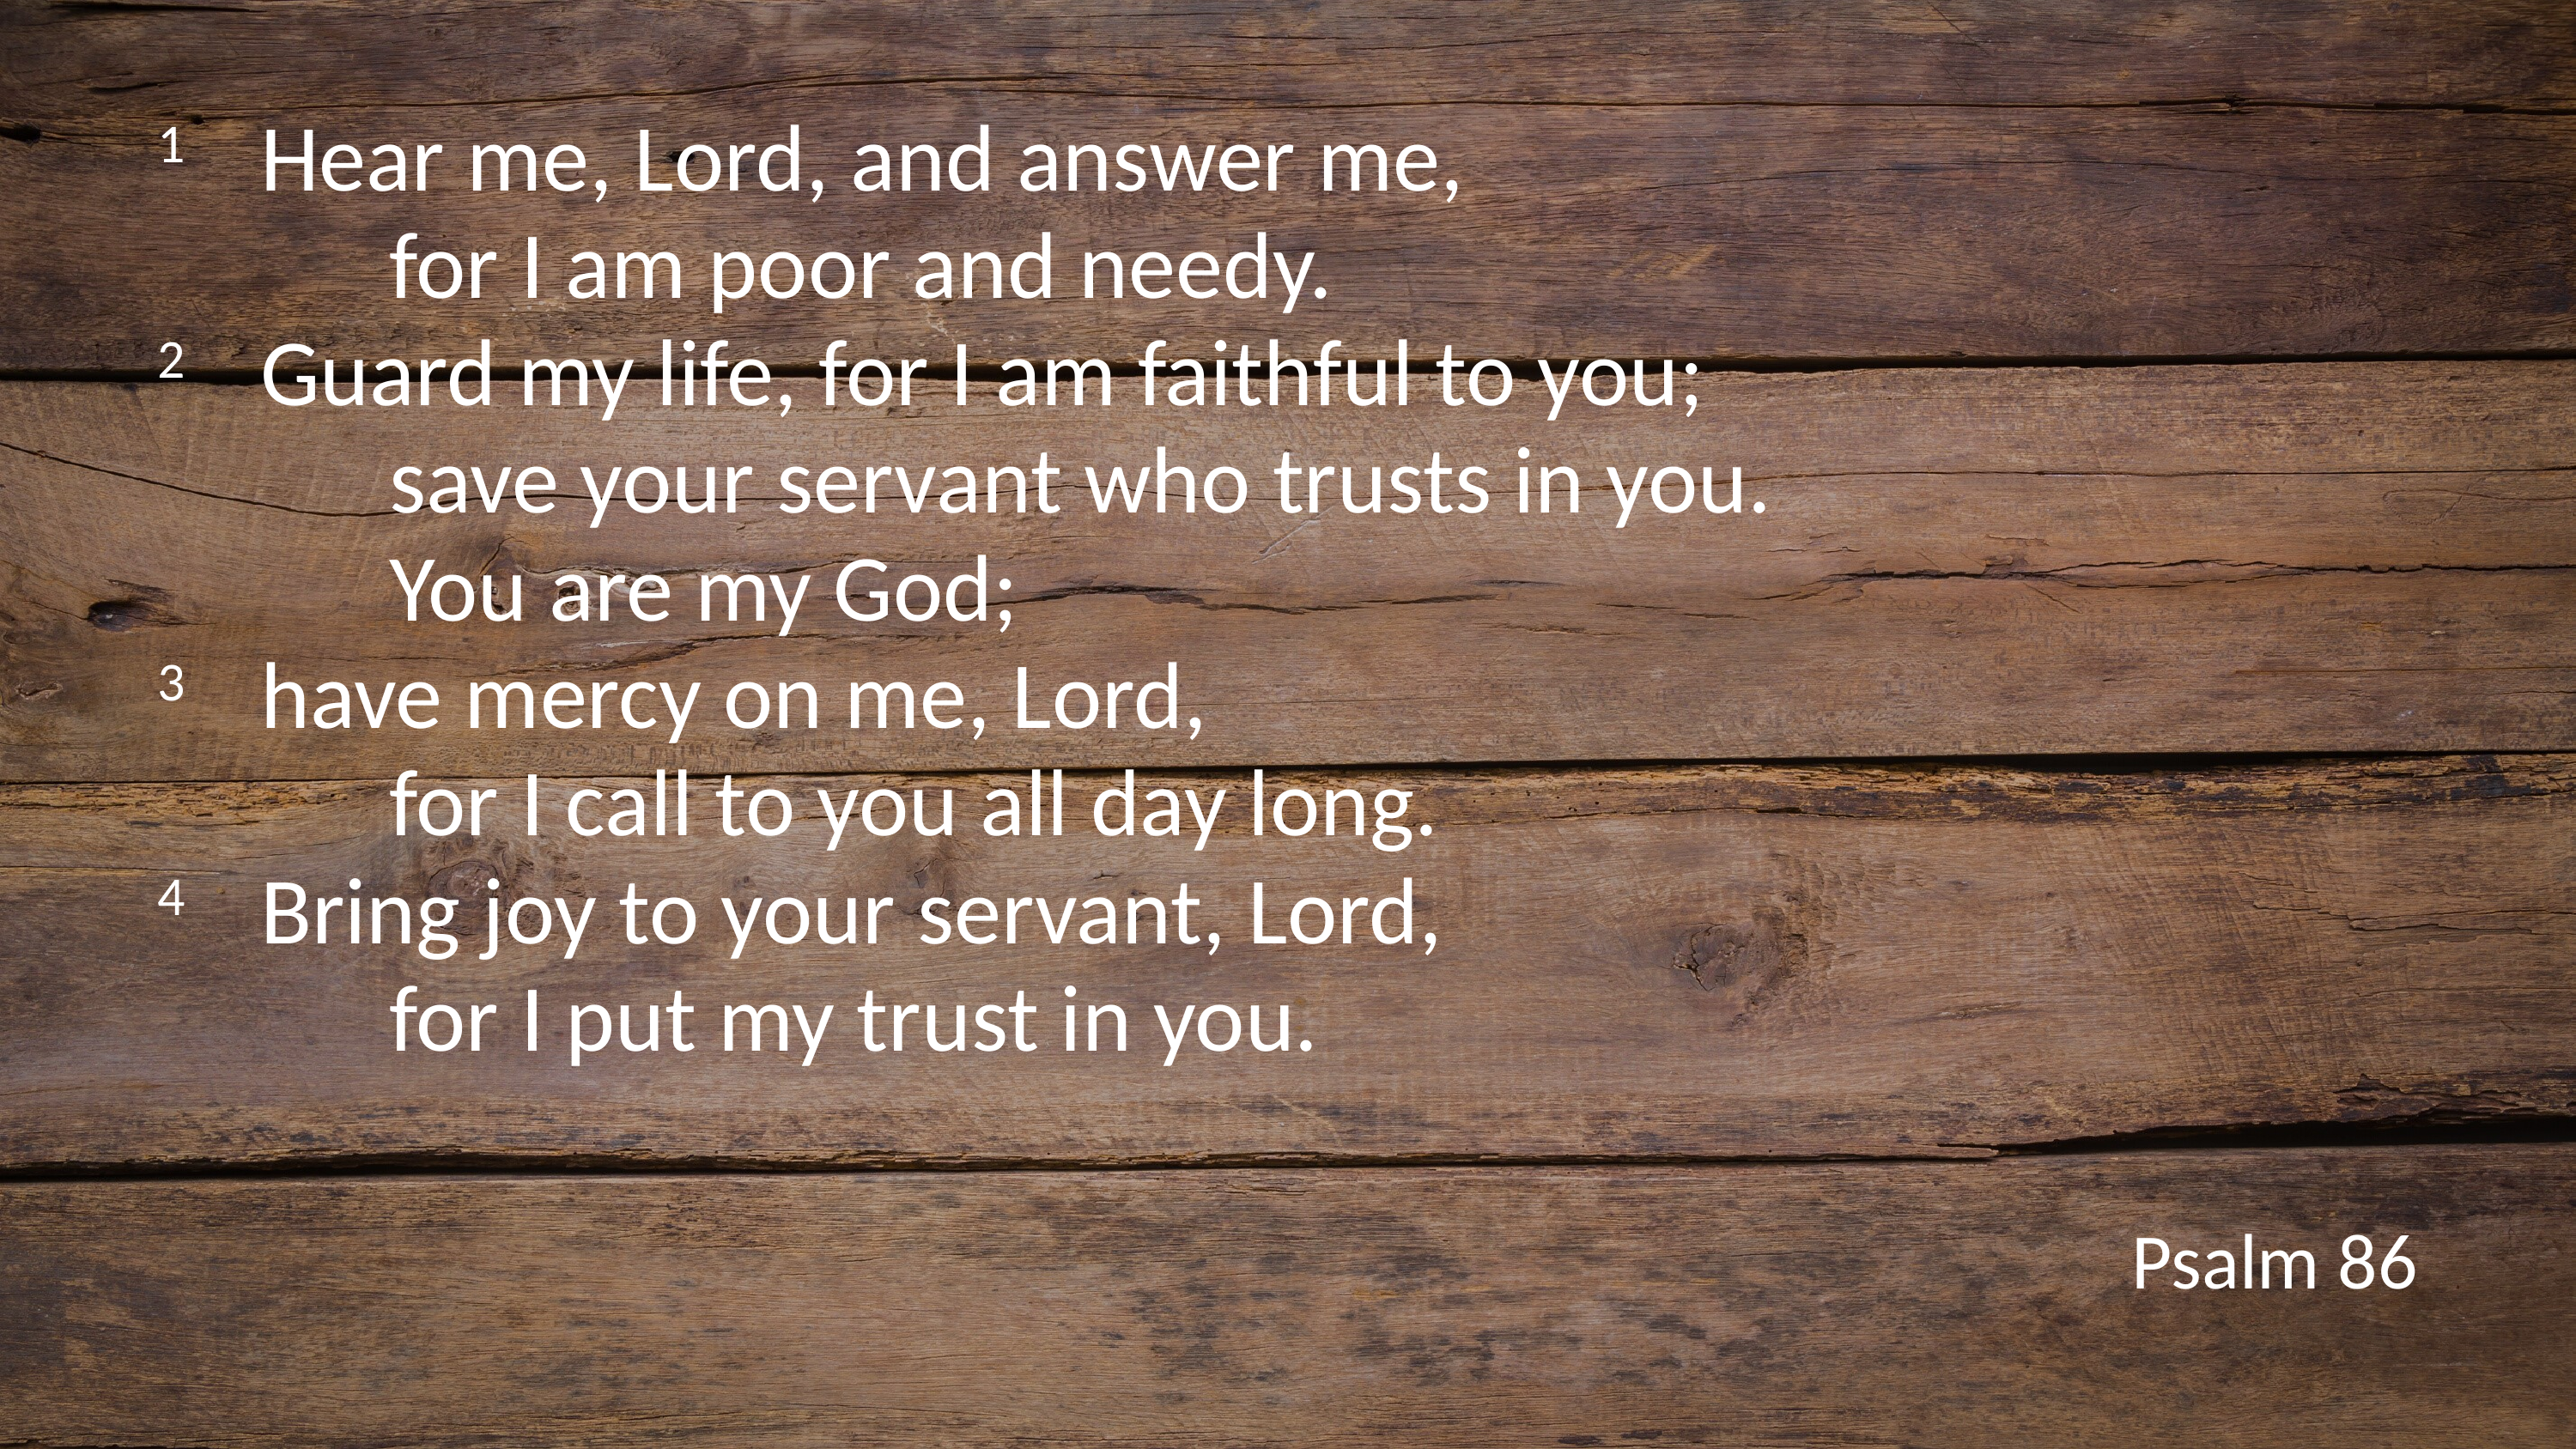

1	Hear me, Lord, and answer me,
		for I am poor and needy.
2 	Guard my life, for I am faithful to you;
		save your servant who trusts in you.
		You are my God;
3 	have mercy on me, Lord,
		for I call to you all day long.
4 	Bring joy to your servant, Lord,
		for I put my trust in you.
Psalm 86